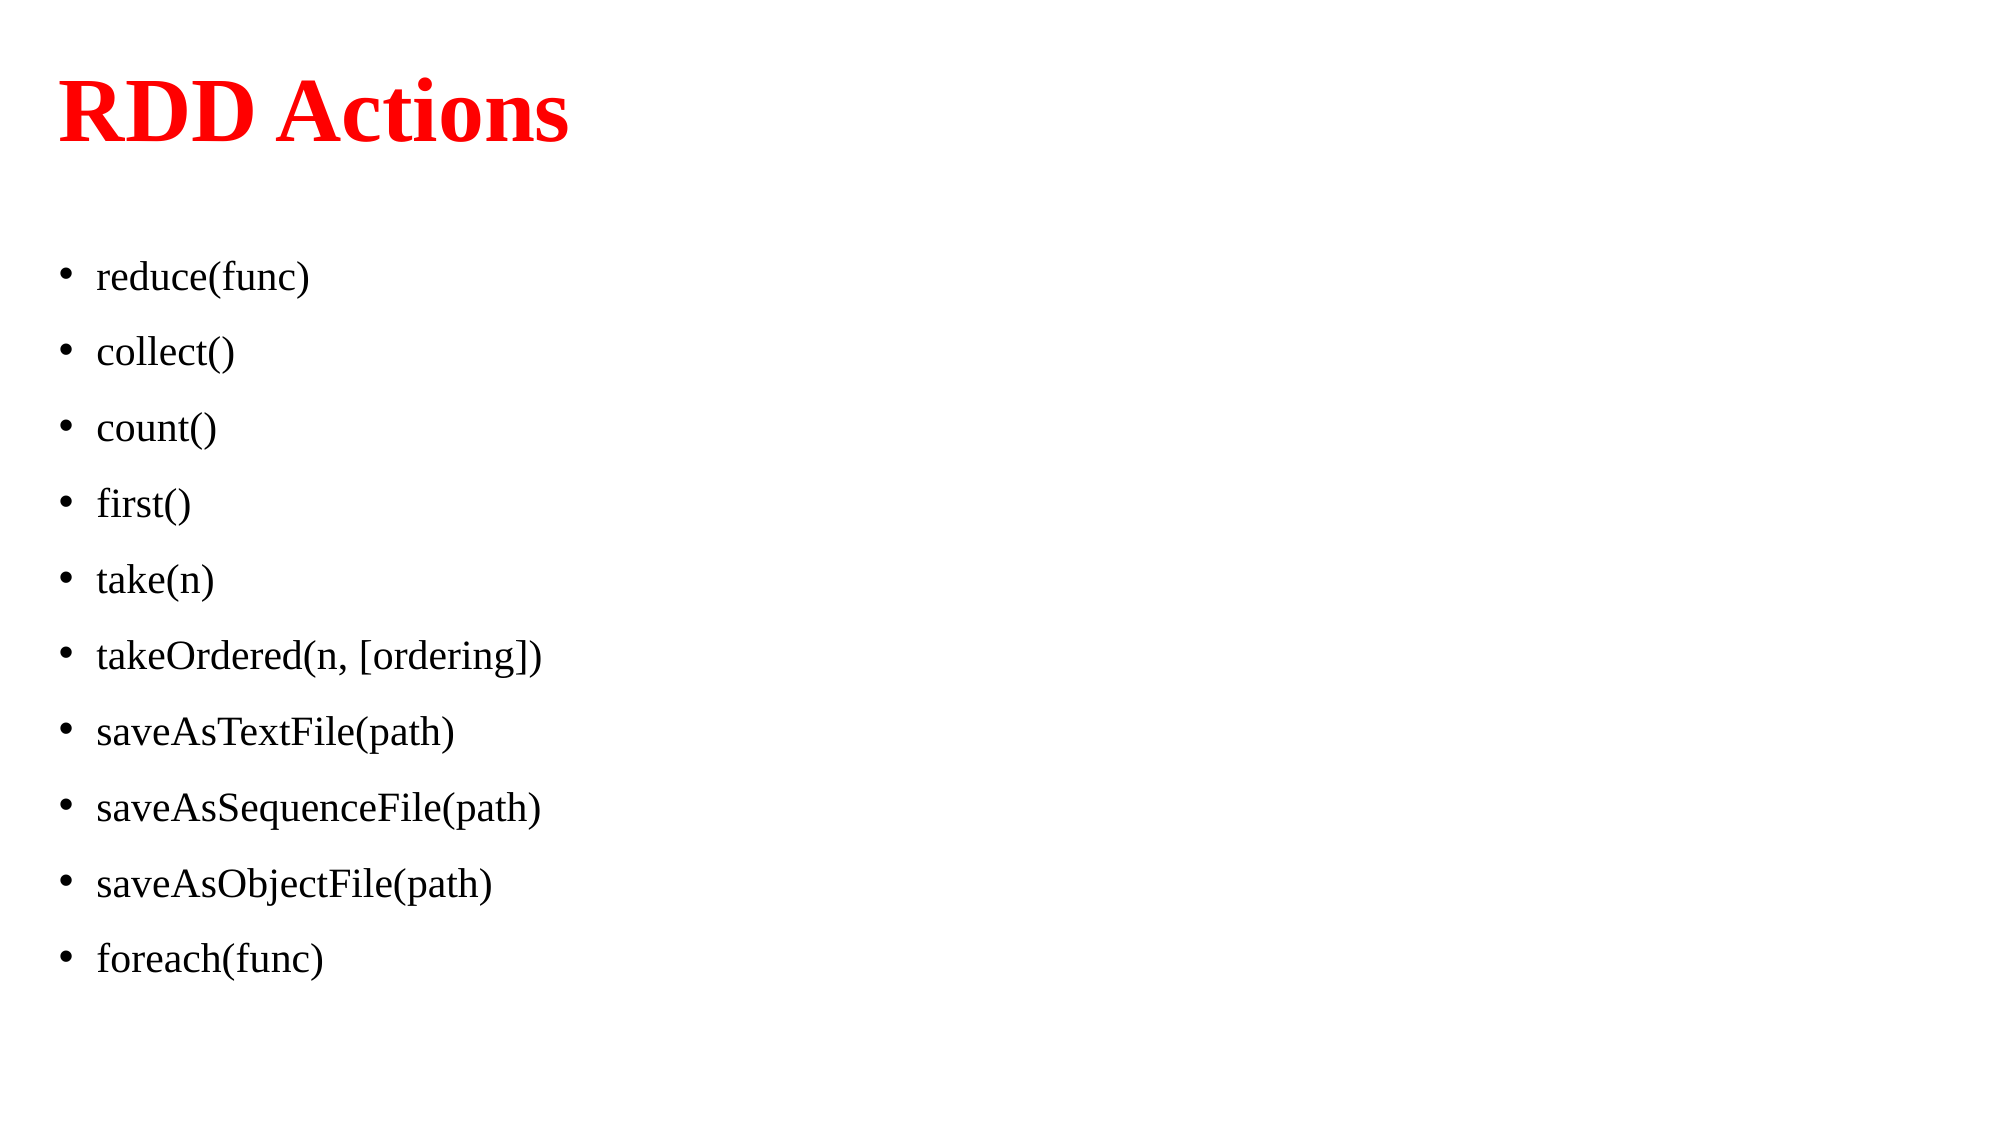

# RDD Actions
reduce(func)
collect()
count()
first()
take(n)
takeOrdered(n, [ordering])
saveAsTextFile(path)
saveAsSequenceFile(path)
saveAsObjectFile(path)
foreach(func)